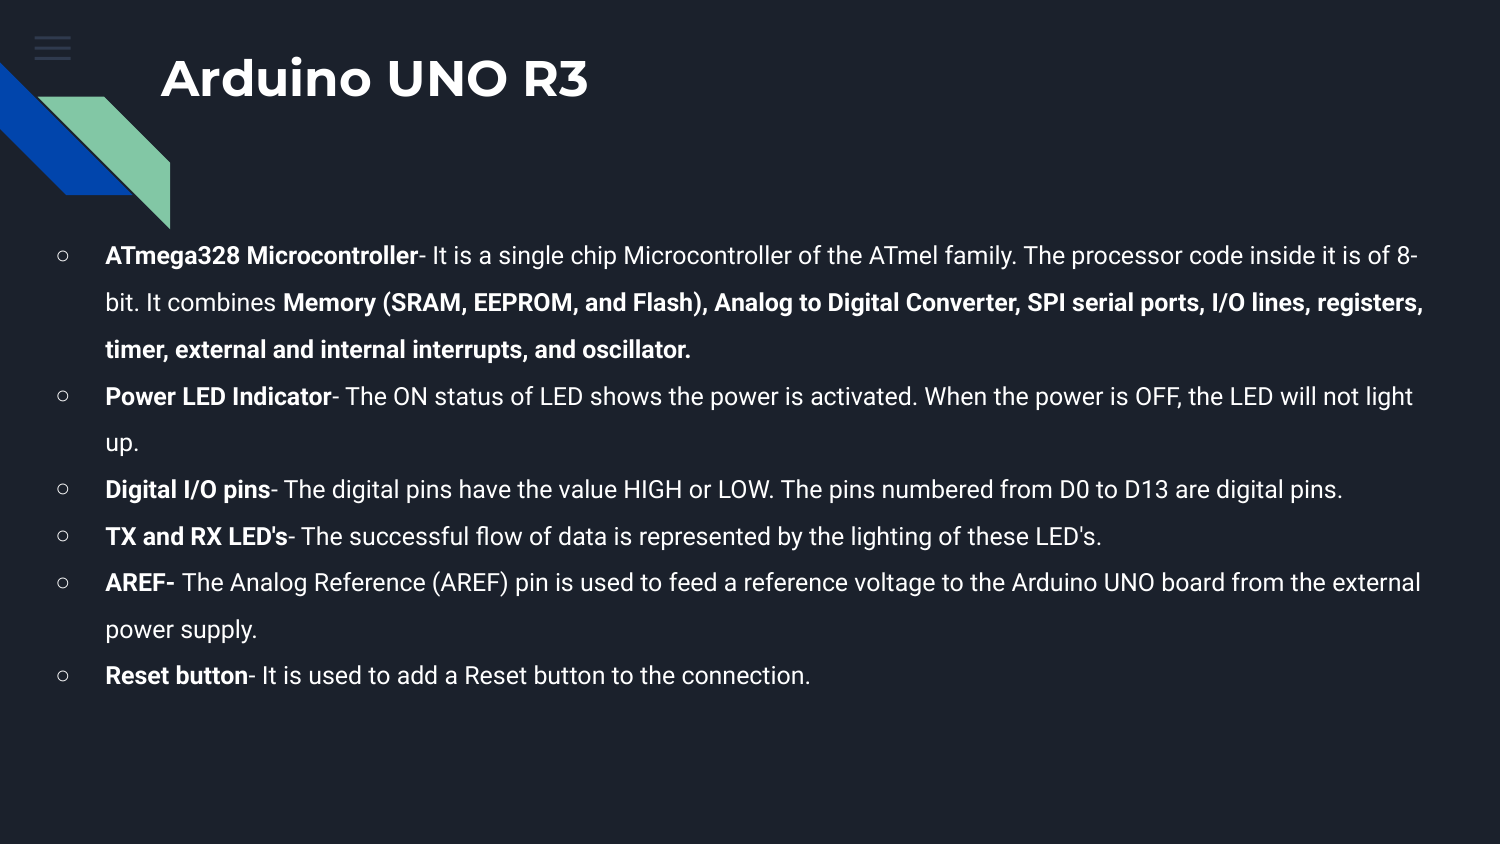

# Arduino UNO R3
ATmega328 Microcontroller- It is a single chip Microcontroller of the ATmel family. The processor code inside it is of 8-bit. It combines Memory (SRAM, EEPROM, and Flash), Analog to Digital Converter, SPI serial ports, I/O lines, registers, timer, external and internal interrupts, and oscillator.
Power LED Indicator- The ON status of LED shows the power is activated. When the power is OFF, the LED will not light up.
Digital I/O pins- The digital pins have the value HIGH or LOW. The pins numbered from D0 to D13 are digital pins.
TX and RX LED's- The successful flow of data is represented by the lighting of these LED's.
AREF- The Analog Reference (AREF) pin is used to feed a reference voltage to the Arduino UNO board from the external power supply.
Reset button- It is used to add a Reset button to the connection.